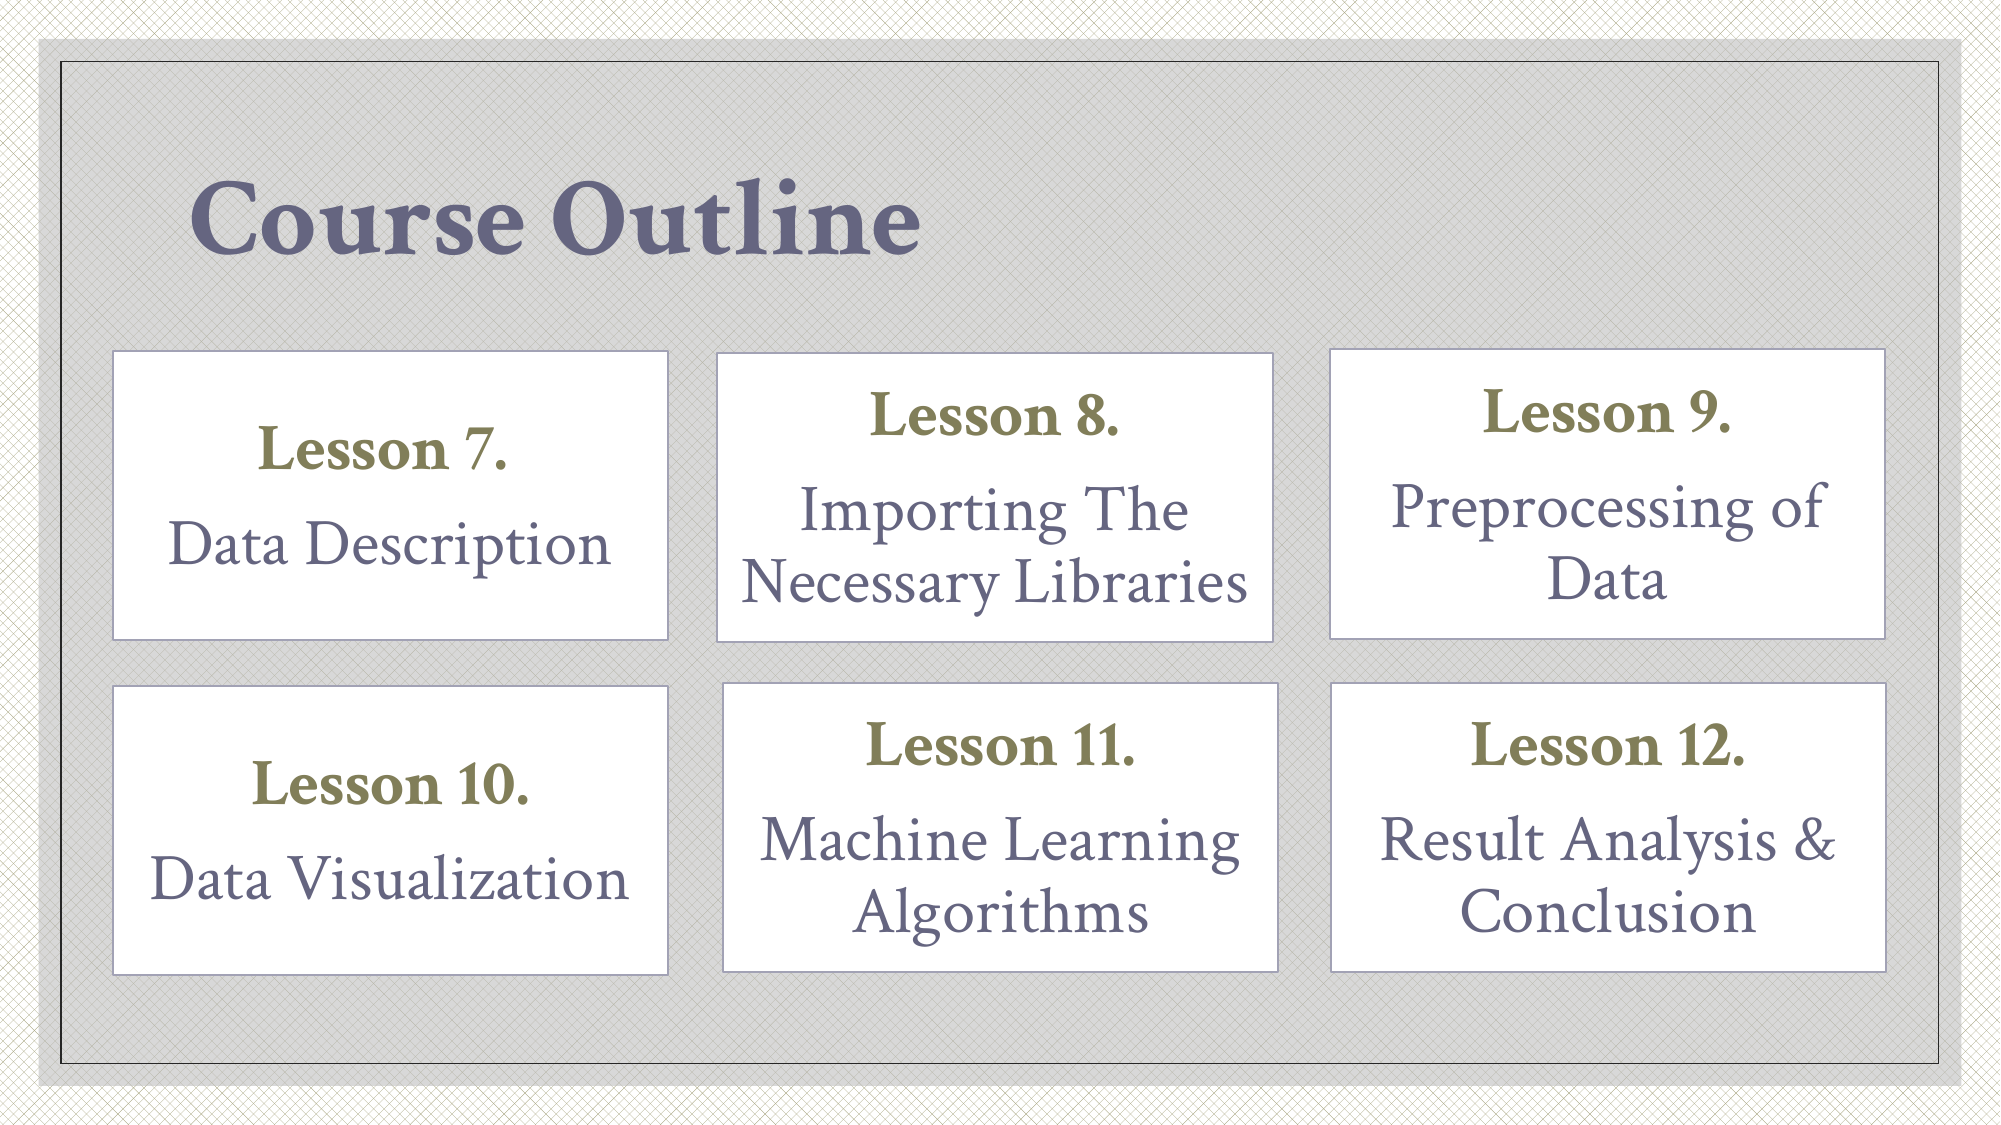

# Course Outline

Lesson 7.
Data Description
Lesson 8.
Importing The Necessary Libraries
Lesson 9.
Preprocessing of Data
Lesson 10.
Data Visualization
Lesson 11.
Machine Learning Algorithms
Lesson 12.
Result Analysis & Conclusion